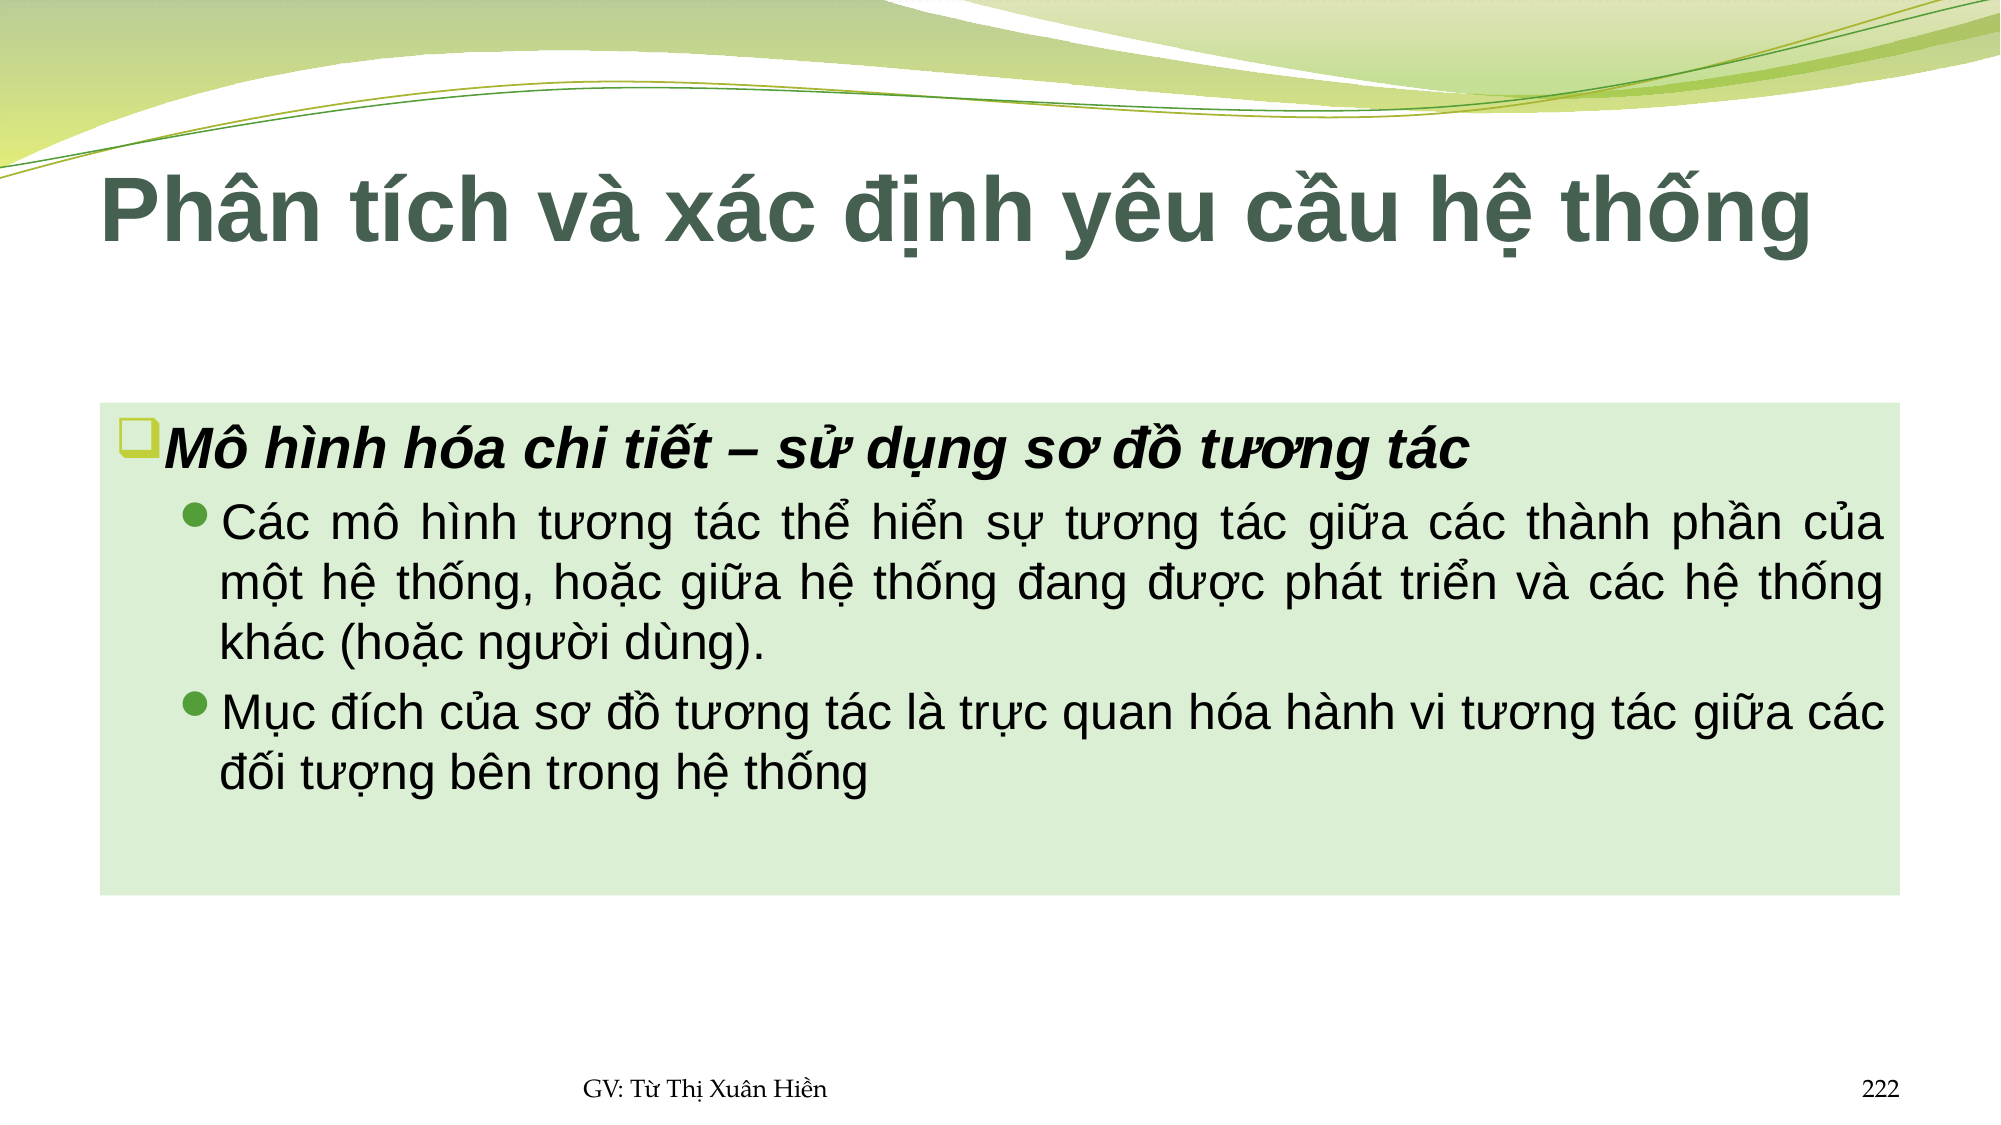

# Phân tích và xác định yêu cầu hệ thống
Mô hình hóa chi tiết – sử dụng sơ đồ tương tác
Các mô hình tương tác thể hiển sự tương tác giữa các thành phần của một hệ thống, hoặc giữa hệ thống đang được phát triển và các hệ thống khác (hoặc người dùng).
Mục đích của sơ đồ tương tác là trực quan hóa hành vi tương tác giữa các đối tượng bên trong hệ thống

GV: Từ Thị Xuân Hiền
222